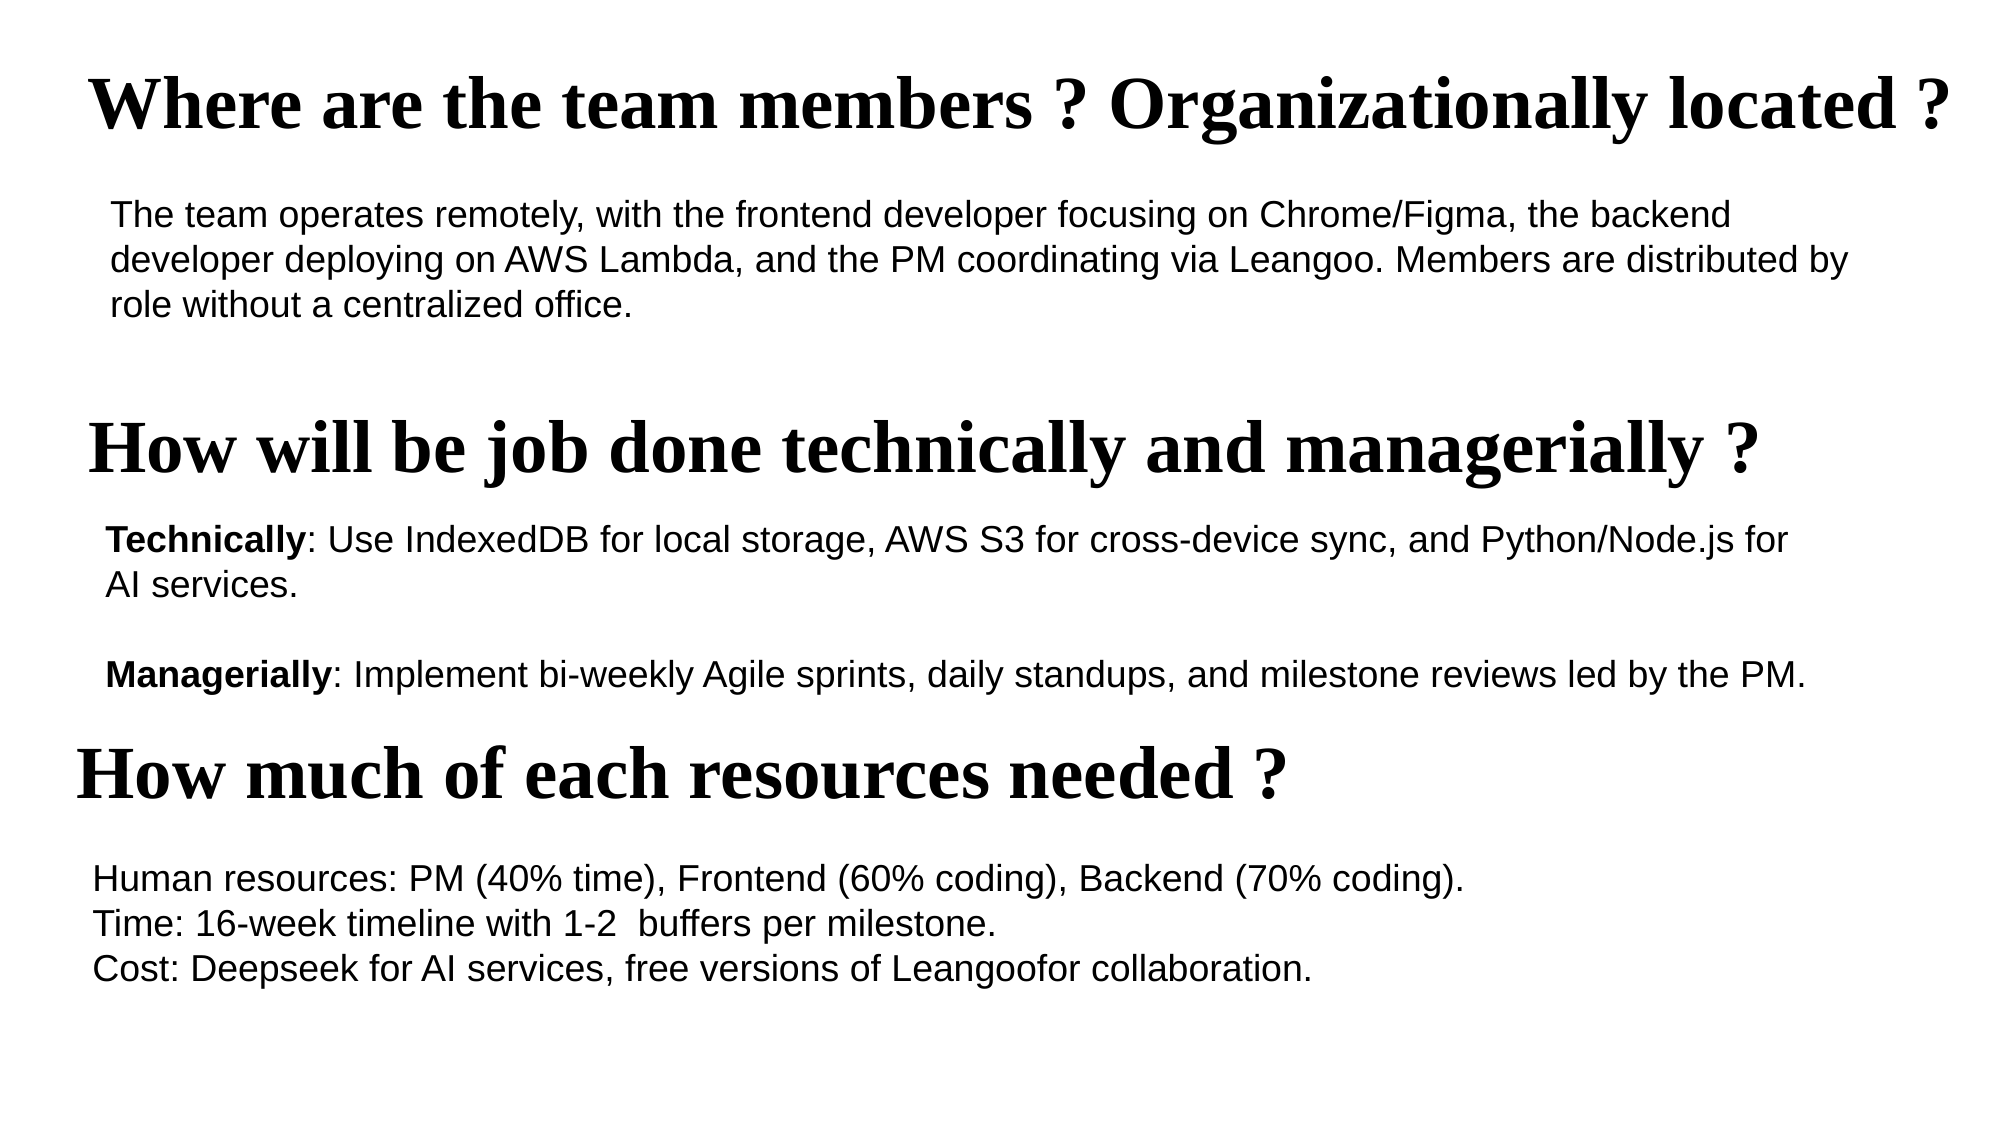

Where are the team members ? Organizationally located ?

The team operates remotely, with the frontend developer focusing on Chrome/Figma, the backend developer deploying on AWS Lambda, and the PM coordinating via Leangoo. Members are distributed by role without a centralized office.
How will be job done technically and managerially ?
Technically: Use IndexedDB for local storage, AWS S3 for cross-device sync, and Python/Node.js for AI services.
​
Managerially: Implement bi-weekly Agile sprints, daily standups, and milestone reviews led by the PM.
How much of each resources needed ?
​Human resources: PM (40% time), Frontend (60% coding), Backend (70% coding).
​Time: 16-week timeline with 1-2  buffers per milestone.
​Cost: Deepseek for AI services, free versions of Leangoofor collaboration.